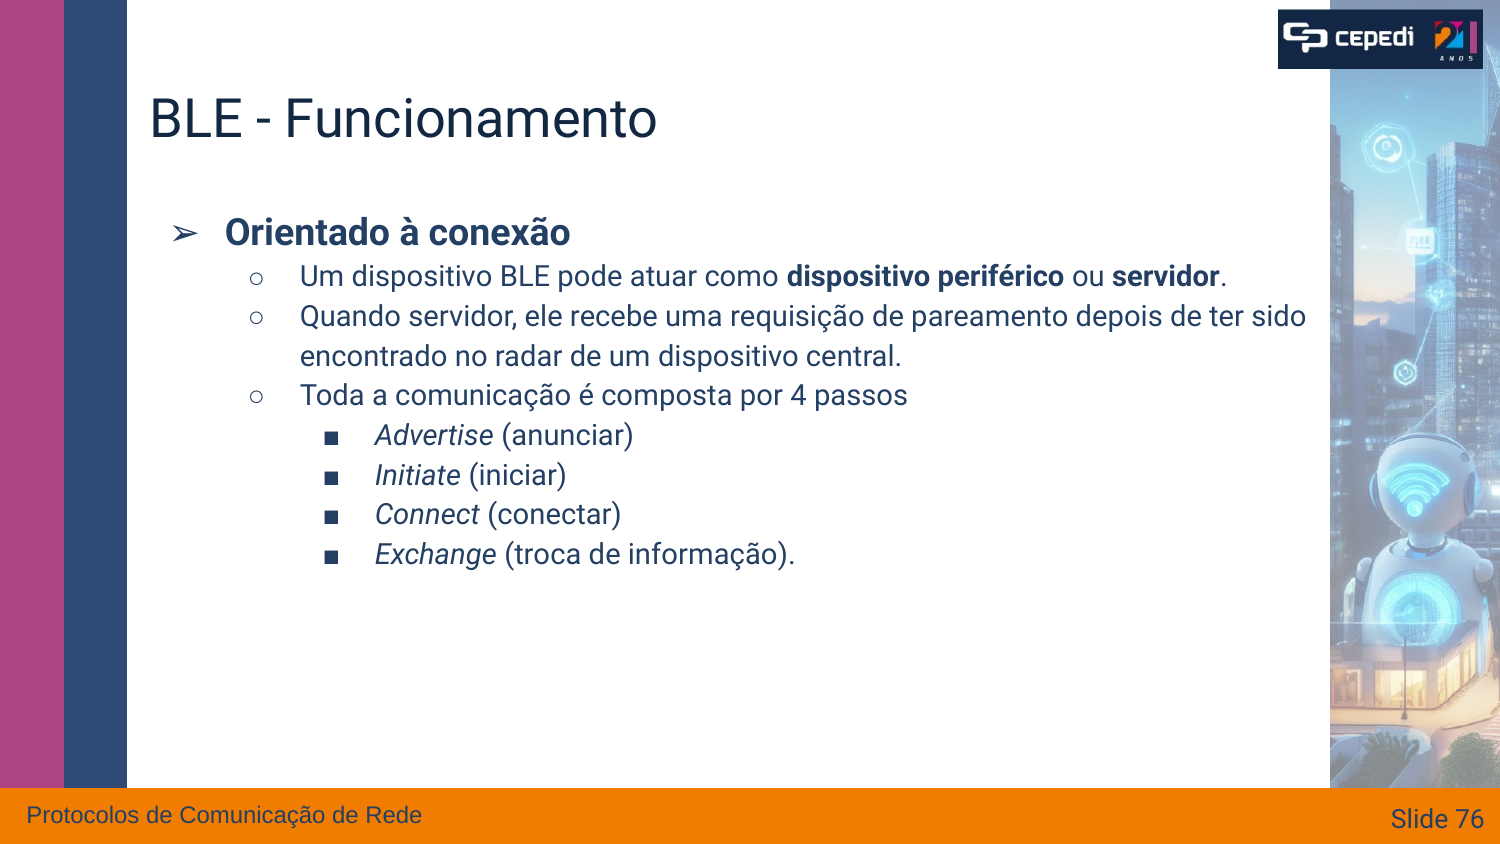

# BLE - Funcionamento
Orientado à conexão
Um dispositivo BLE pode atuar como dispositivo periférico ou servidor.
Quando servidor, ele recebe uma requisição de pareamento depois de ter sido encontrado no radar de um dispositivo central.
Toda a comunicação é composta por 4 passos
Advertise (anunciar)
Initiate (iniciar)
Connect (conectar)
Exchange (troca de informação).
Protocolos de Comunicação de Rede
Slide 76